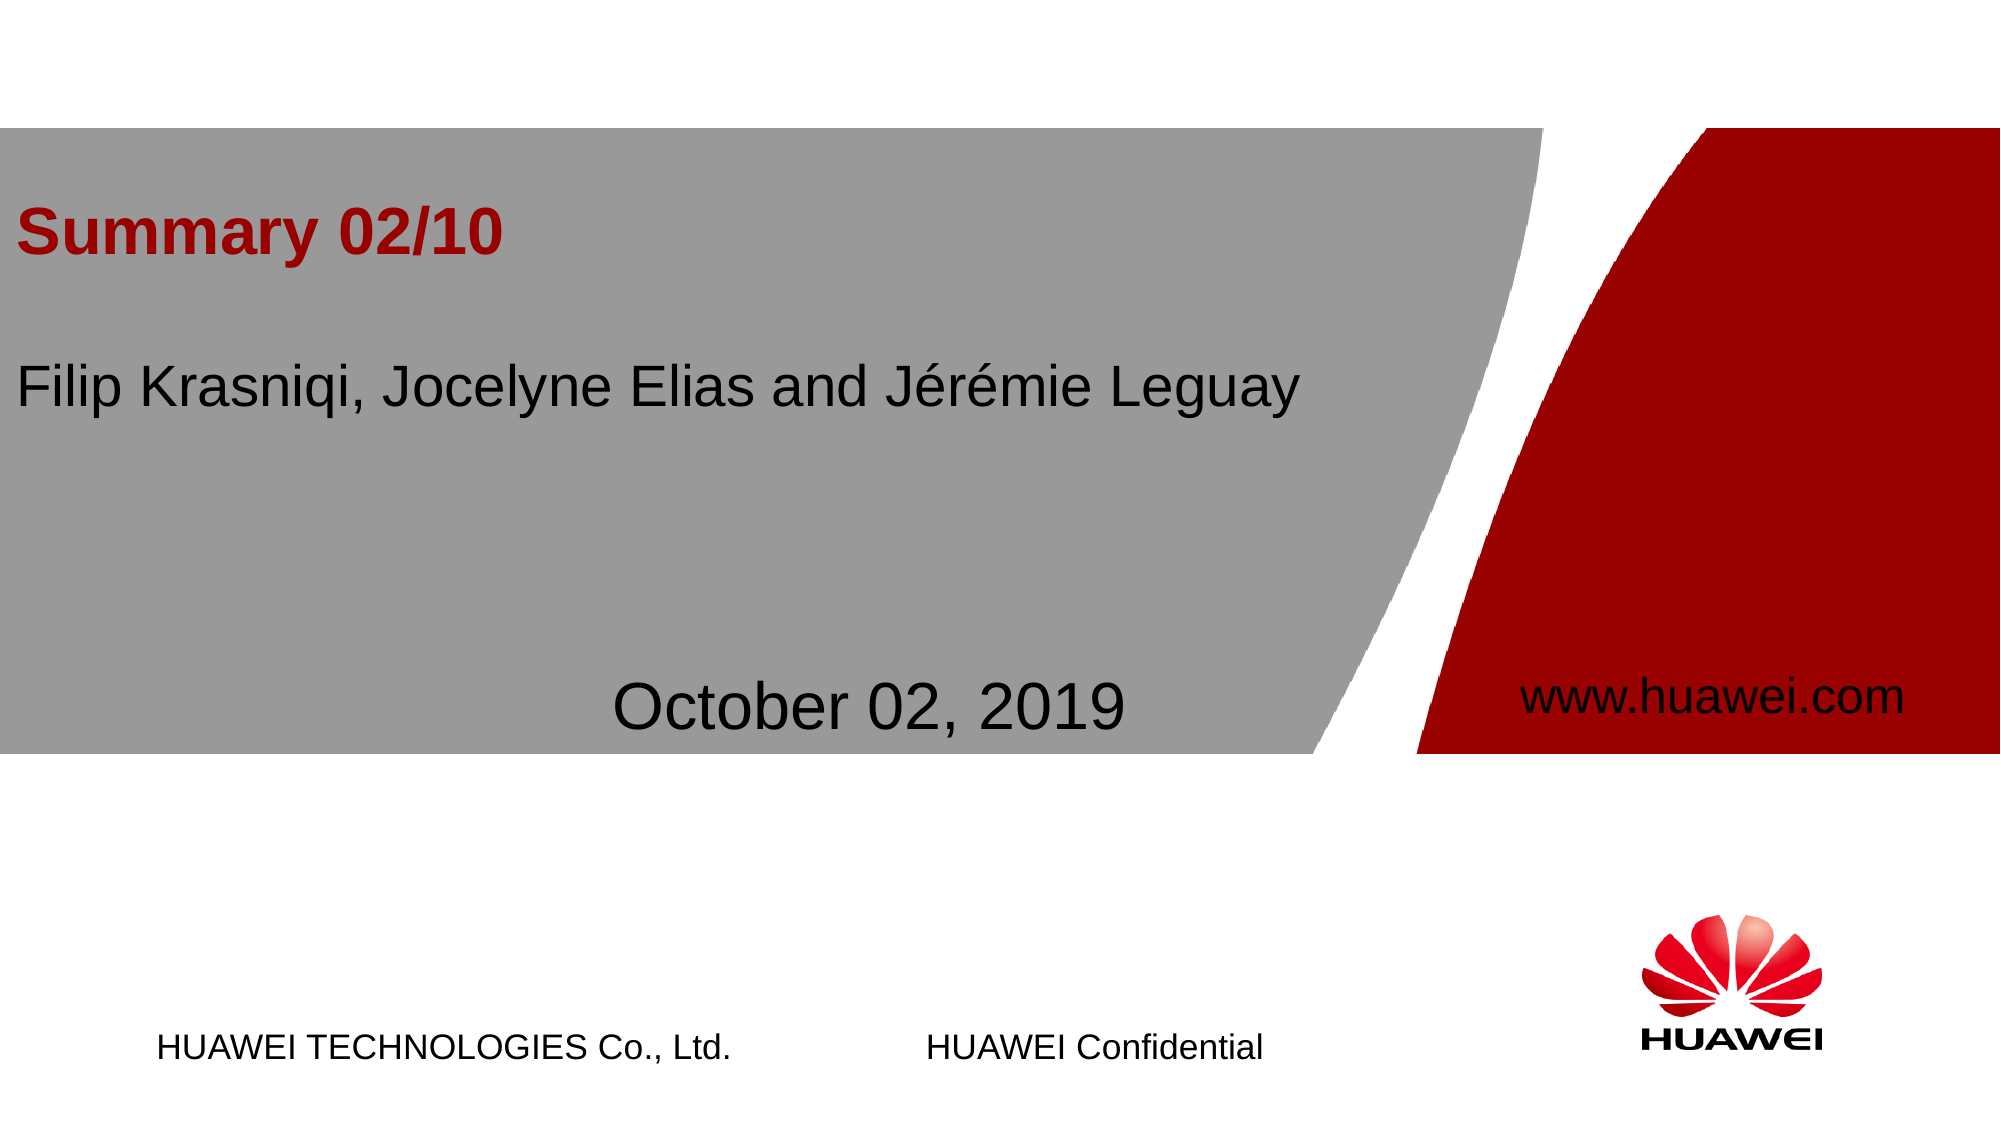

# Summary 02/10 Filip Krasniqi, Jocelyne Elias and Jérémie Leguay
October 02, 2019